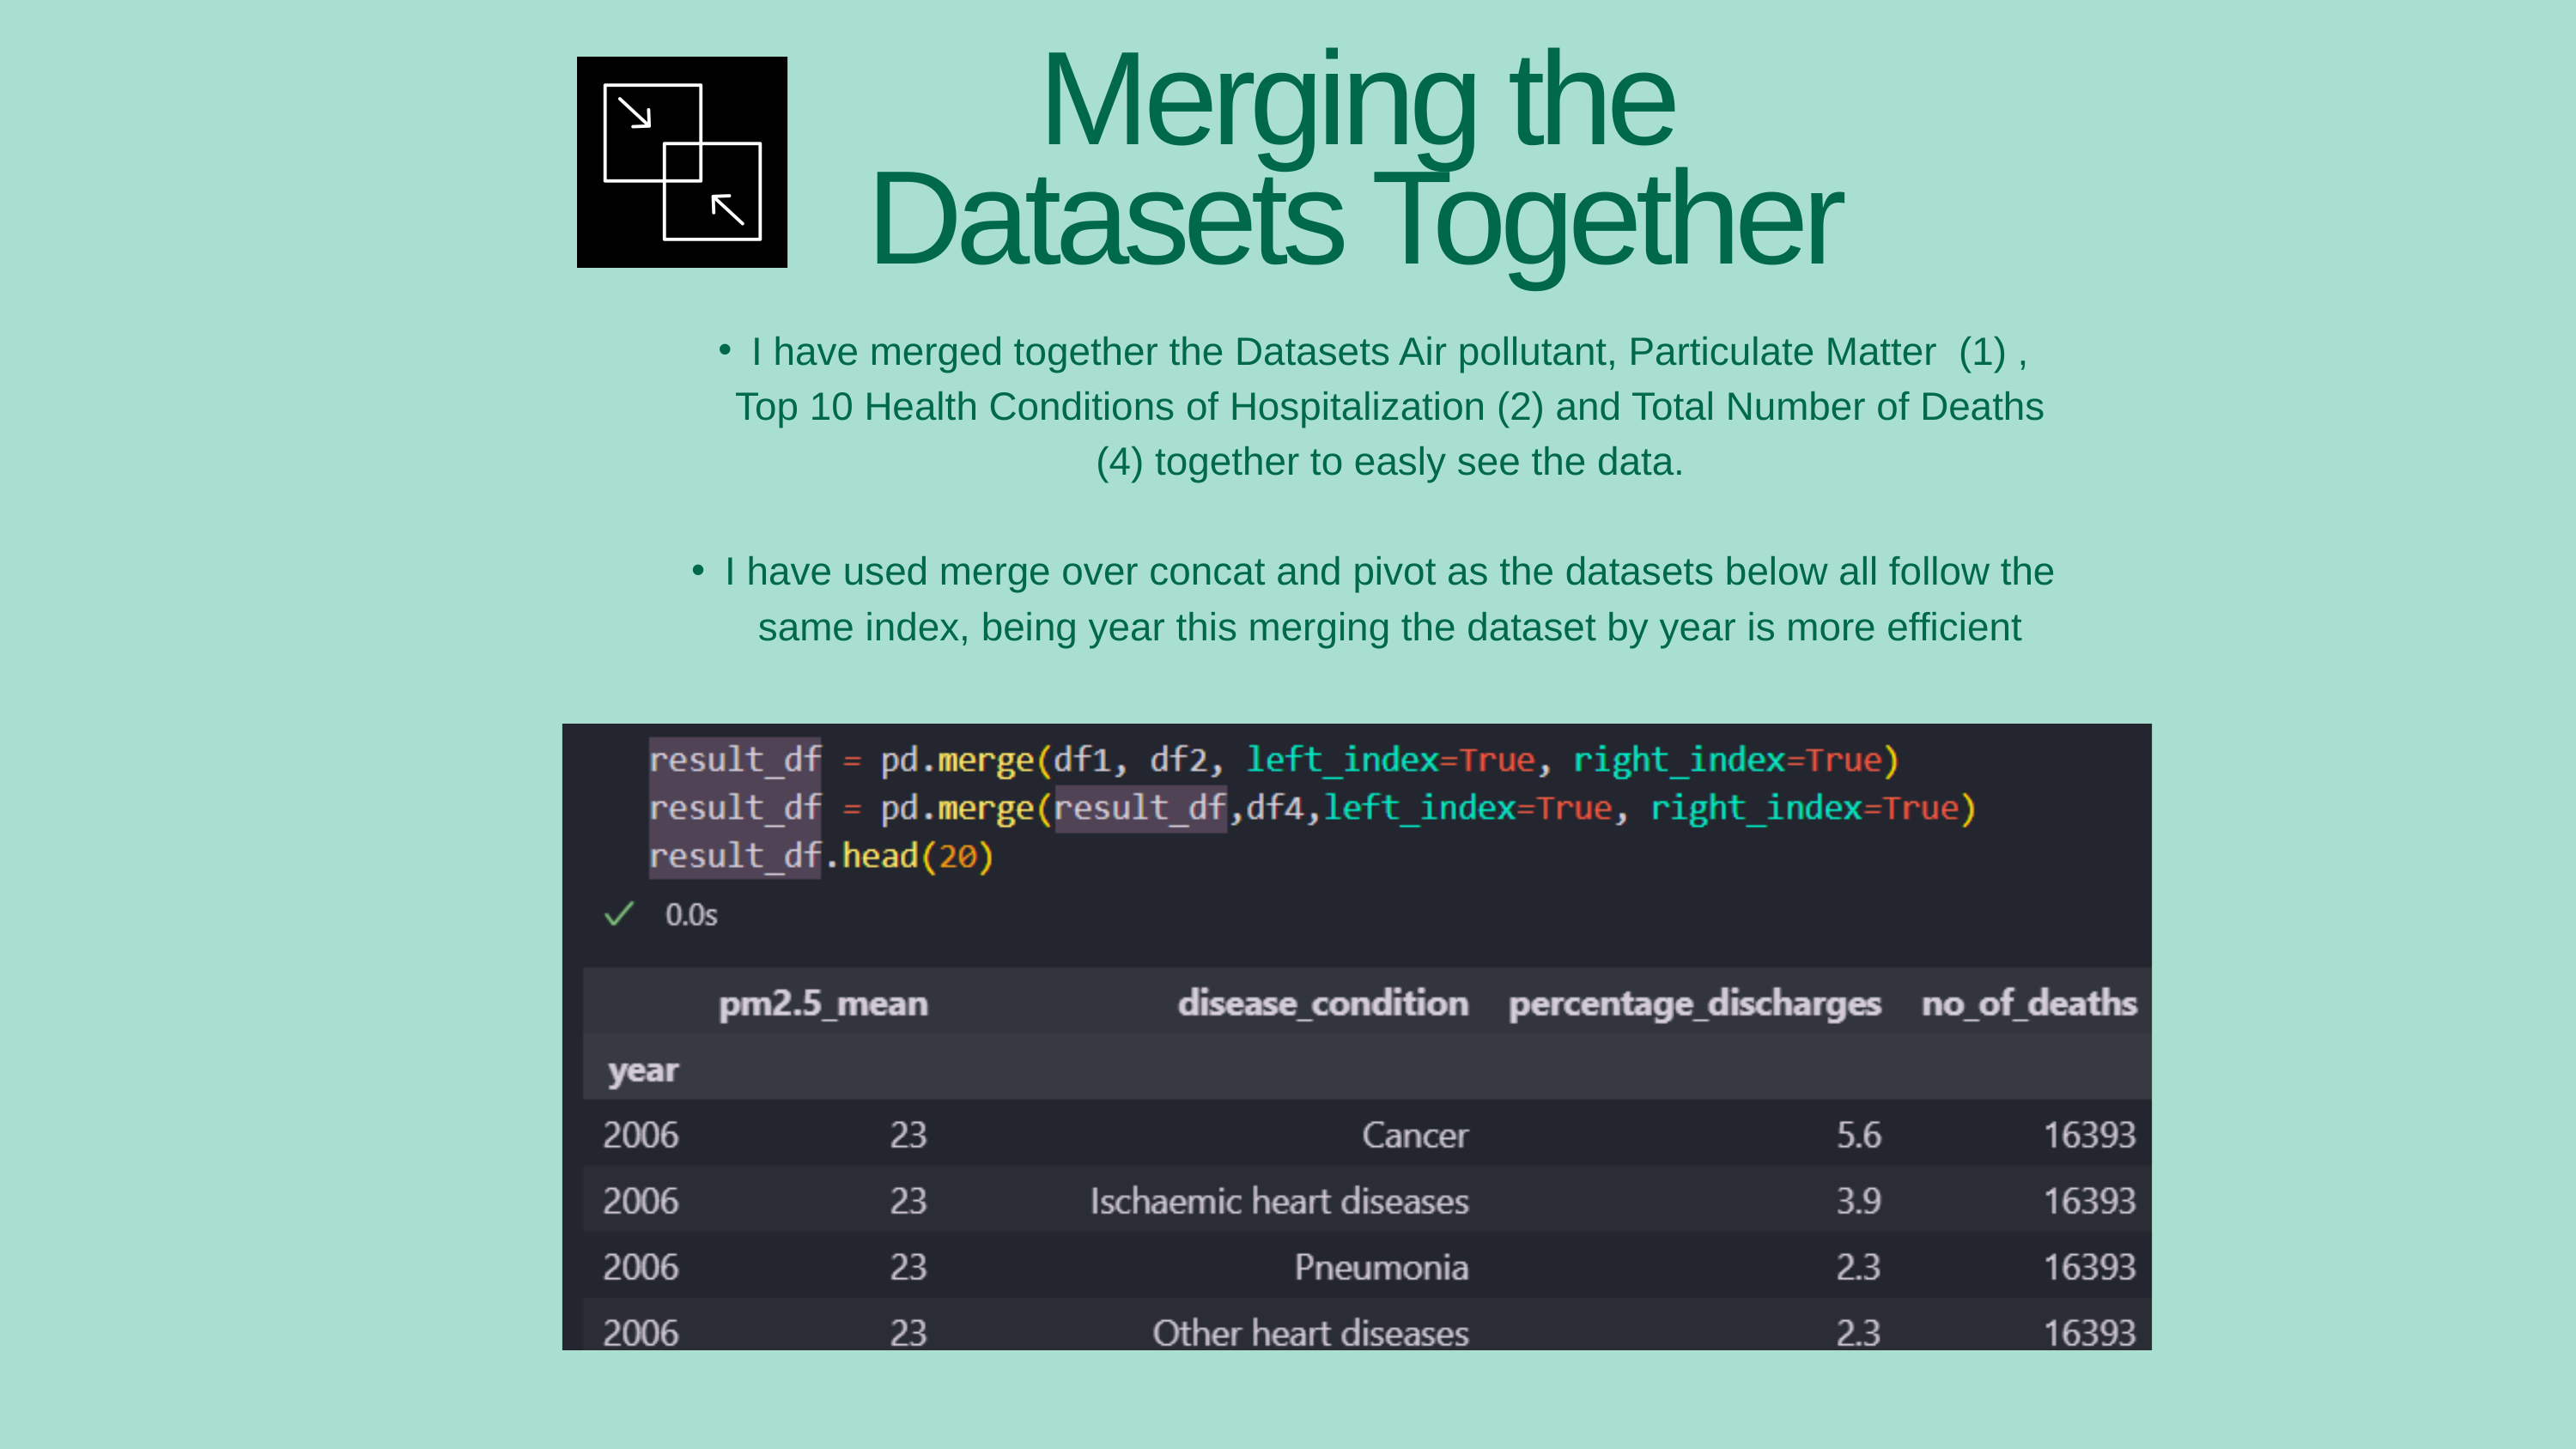

Merging the Datasets Together

I have merged together the Datasets Air pollutant, Particulate Matter  (1) , Top 10 Health Conditions of Hospitalization (2) and Total Number of Deaths (4) together to easly see the data.

I have used merge over concat and pivot as the datasets below all follow the same index, being year this merging the dataset by year is more efficient